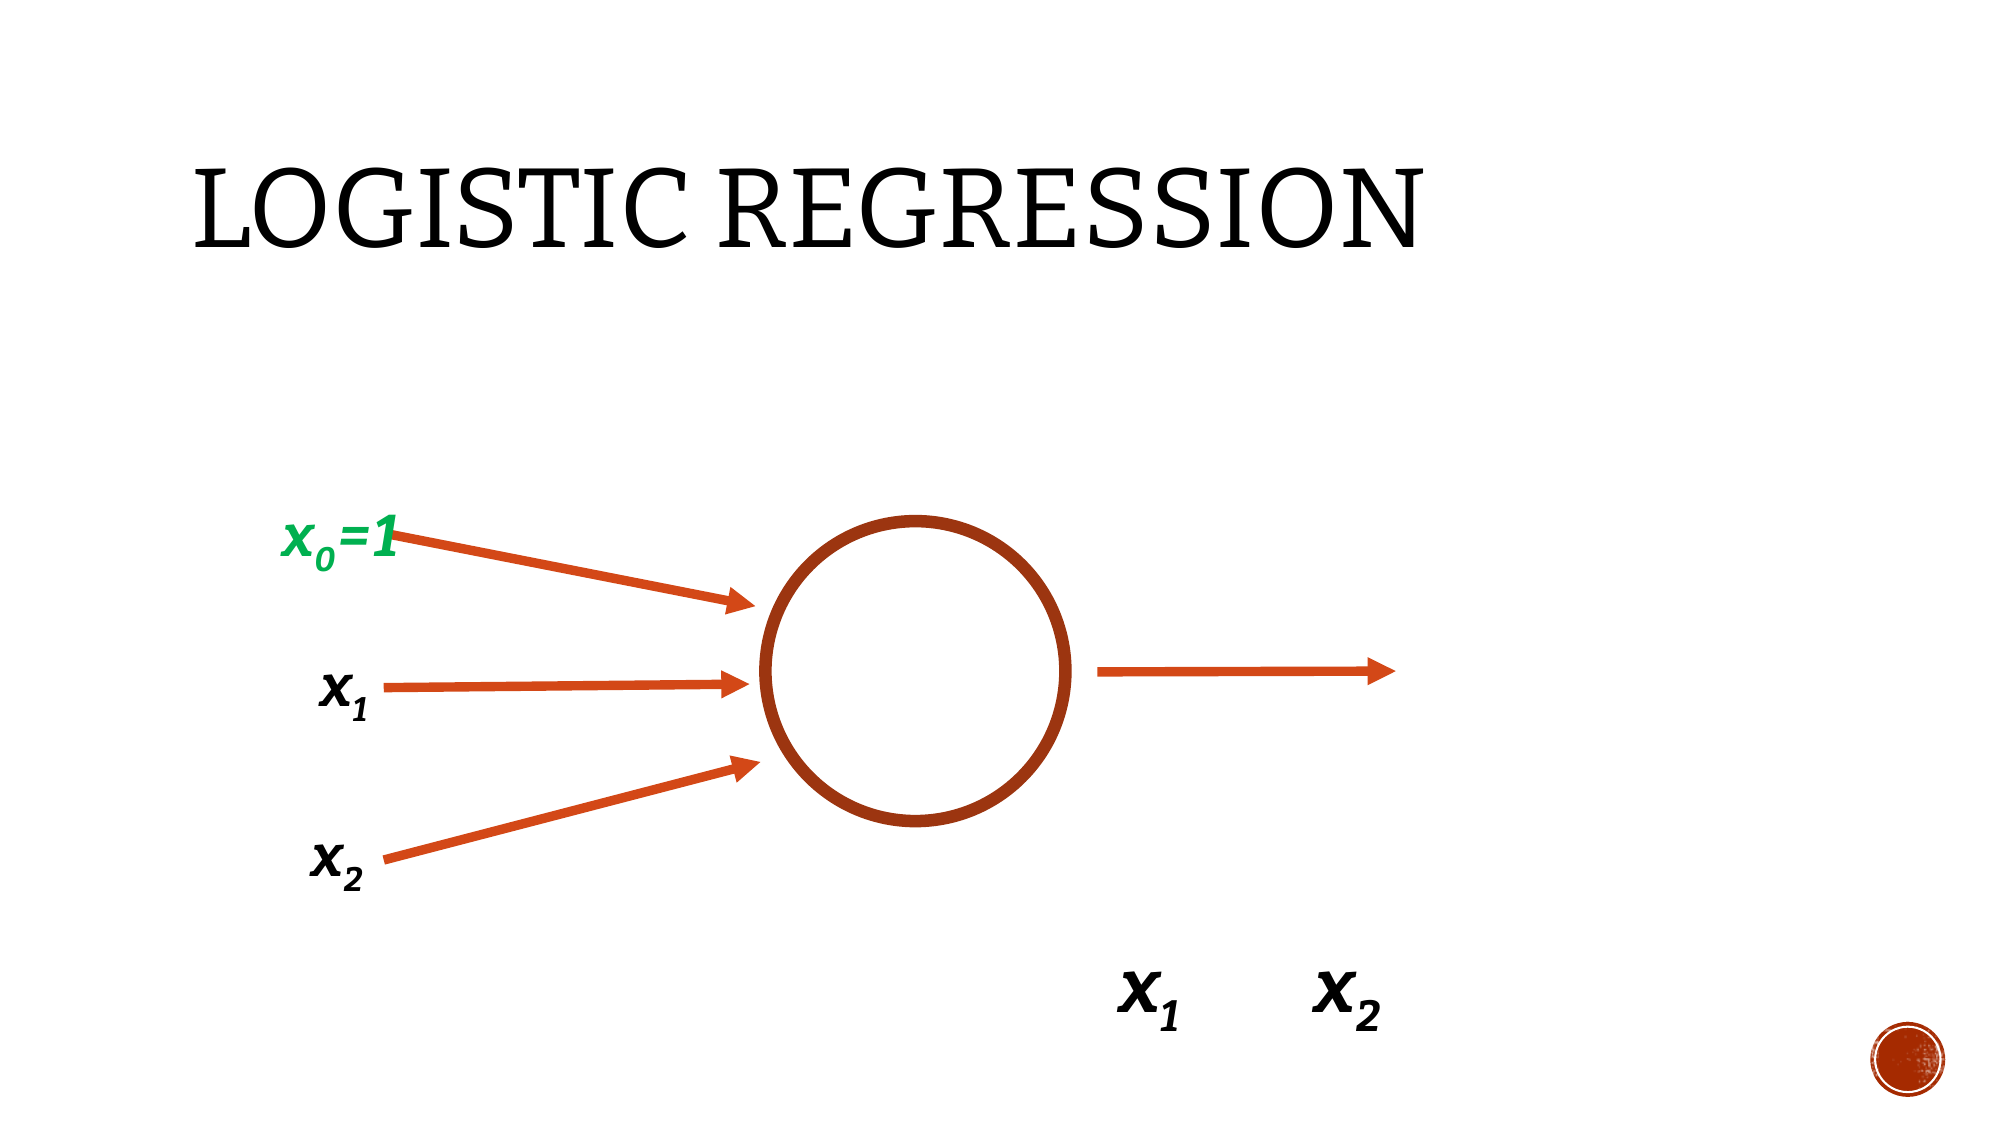

# Logistic REGRESSION
x0=1

x1
x2
x1
x2